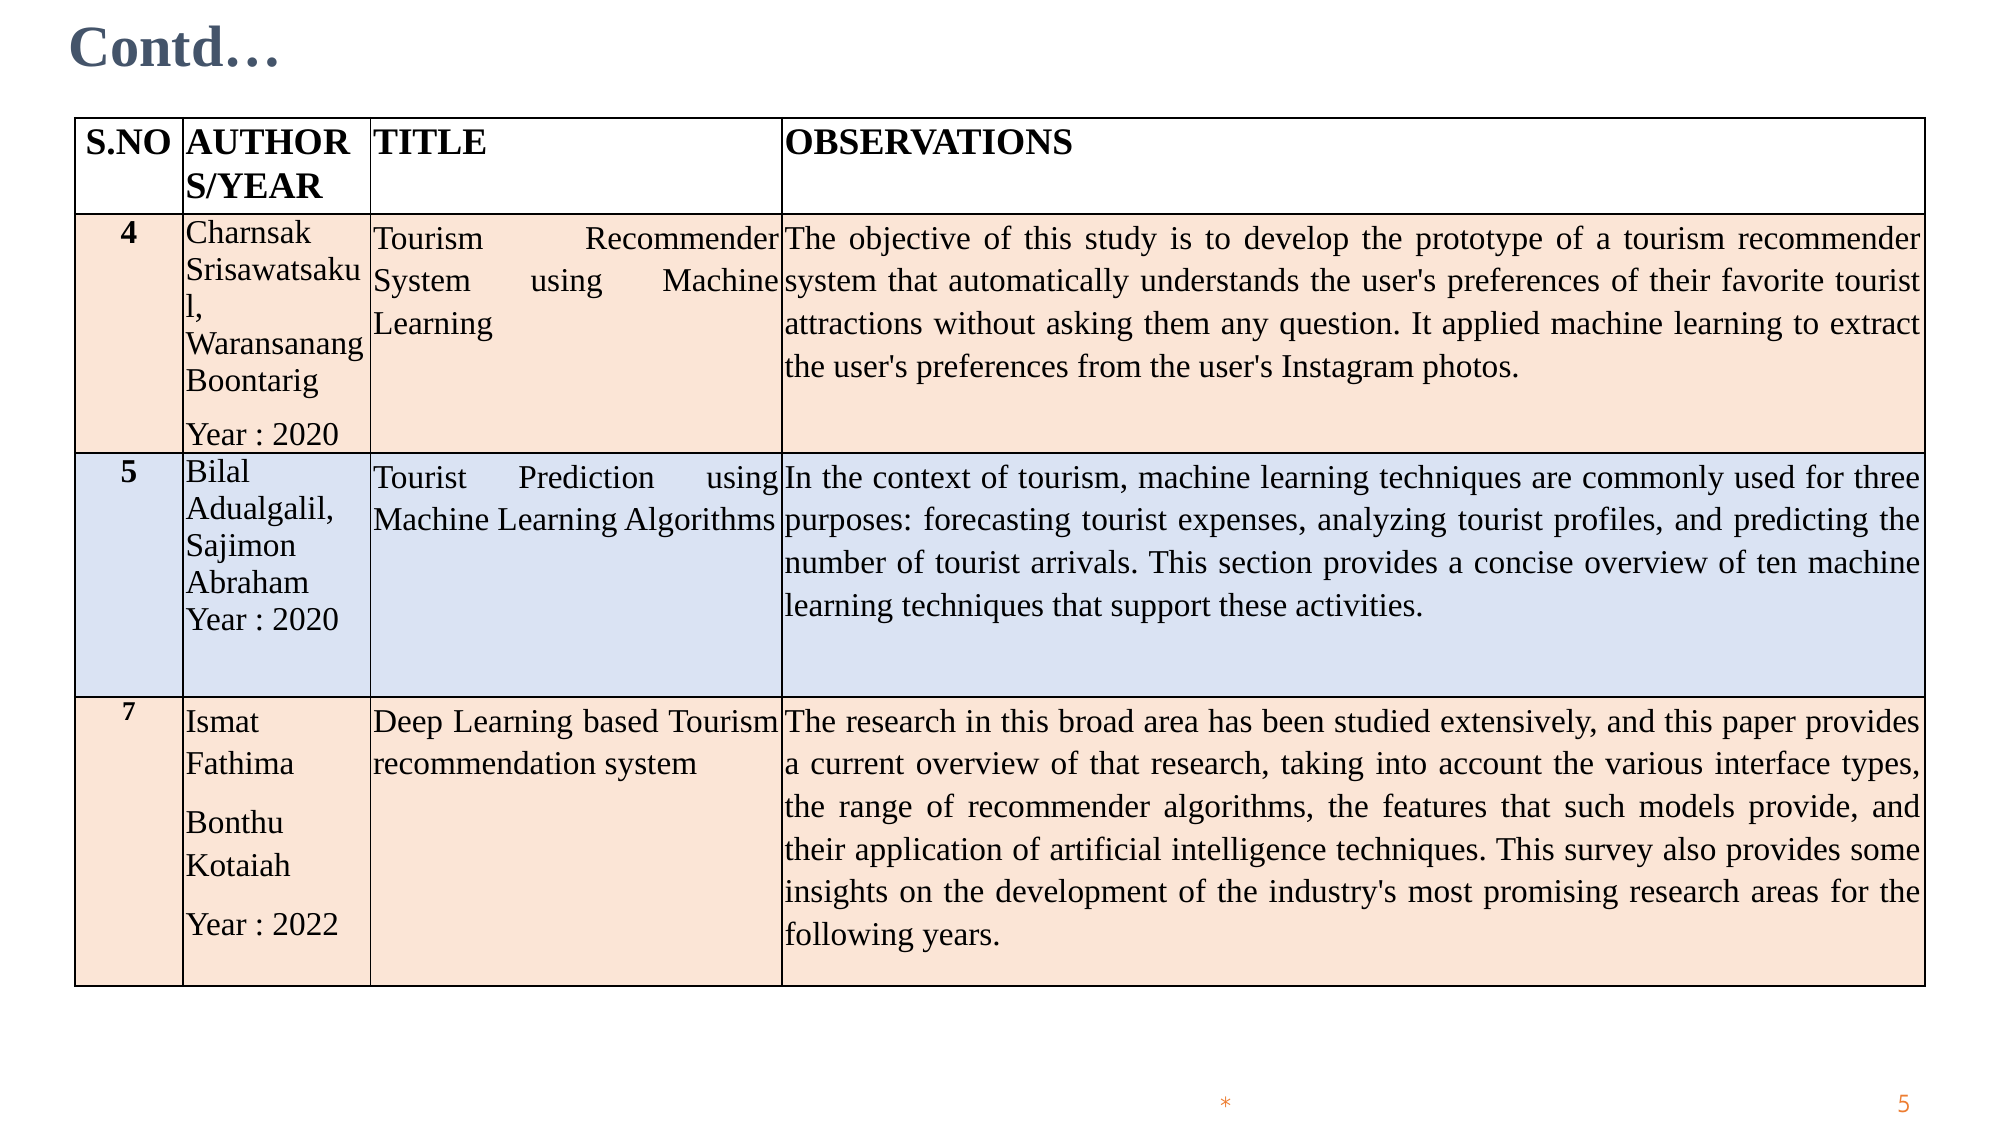

# Contd…
| S.NO | AUTHORS/YEAR | TITLE | OBSERVATIONS |
| --- | --- | --- | --- |
| 4 | Charnsak Srisawatsakul, Waransanang Boontarig Year : 2020 | Tourism Recommender System using Machine Learning | The objective of this study is to develop the prototype of a tourism recommender system that automatically understands the user's preferences of their favorite tourist attractions without asking them any question. It applied machine learning to extract the user's preferences from the user's Instagram photos. |
| 5 | Bilal Adualgalil, Sajimon Abraham Year : 2020 | Tourist Prediction using Machine Learning Algorithms | In the context of tourism, machine learning techniques are commonly used for three purposes: forecasting tourist expenses, analyzing tourist profiles, and predicting the number of tourist arrivals. This section provides a concise overview of ten machine learning techniques that support these activities. |
| 7 | Ismat Fathima Bonthu Kotaiah Year : 2022 | Deep Learning based Tourism recommendation system | The research in this broad area has been studied extensively, and this paper provides a current overview of that research, taking into account the various interface types, the range of recommender algorithms, the features that such models provide, and their application of artificial intelligence techniques. This survey also provides some insights on the development of the industry's most promising research areas for the following years. |
5
*